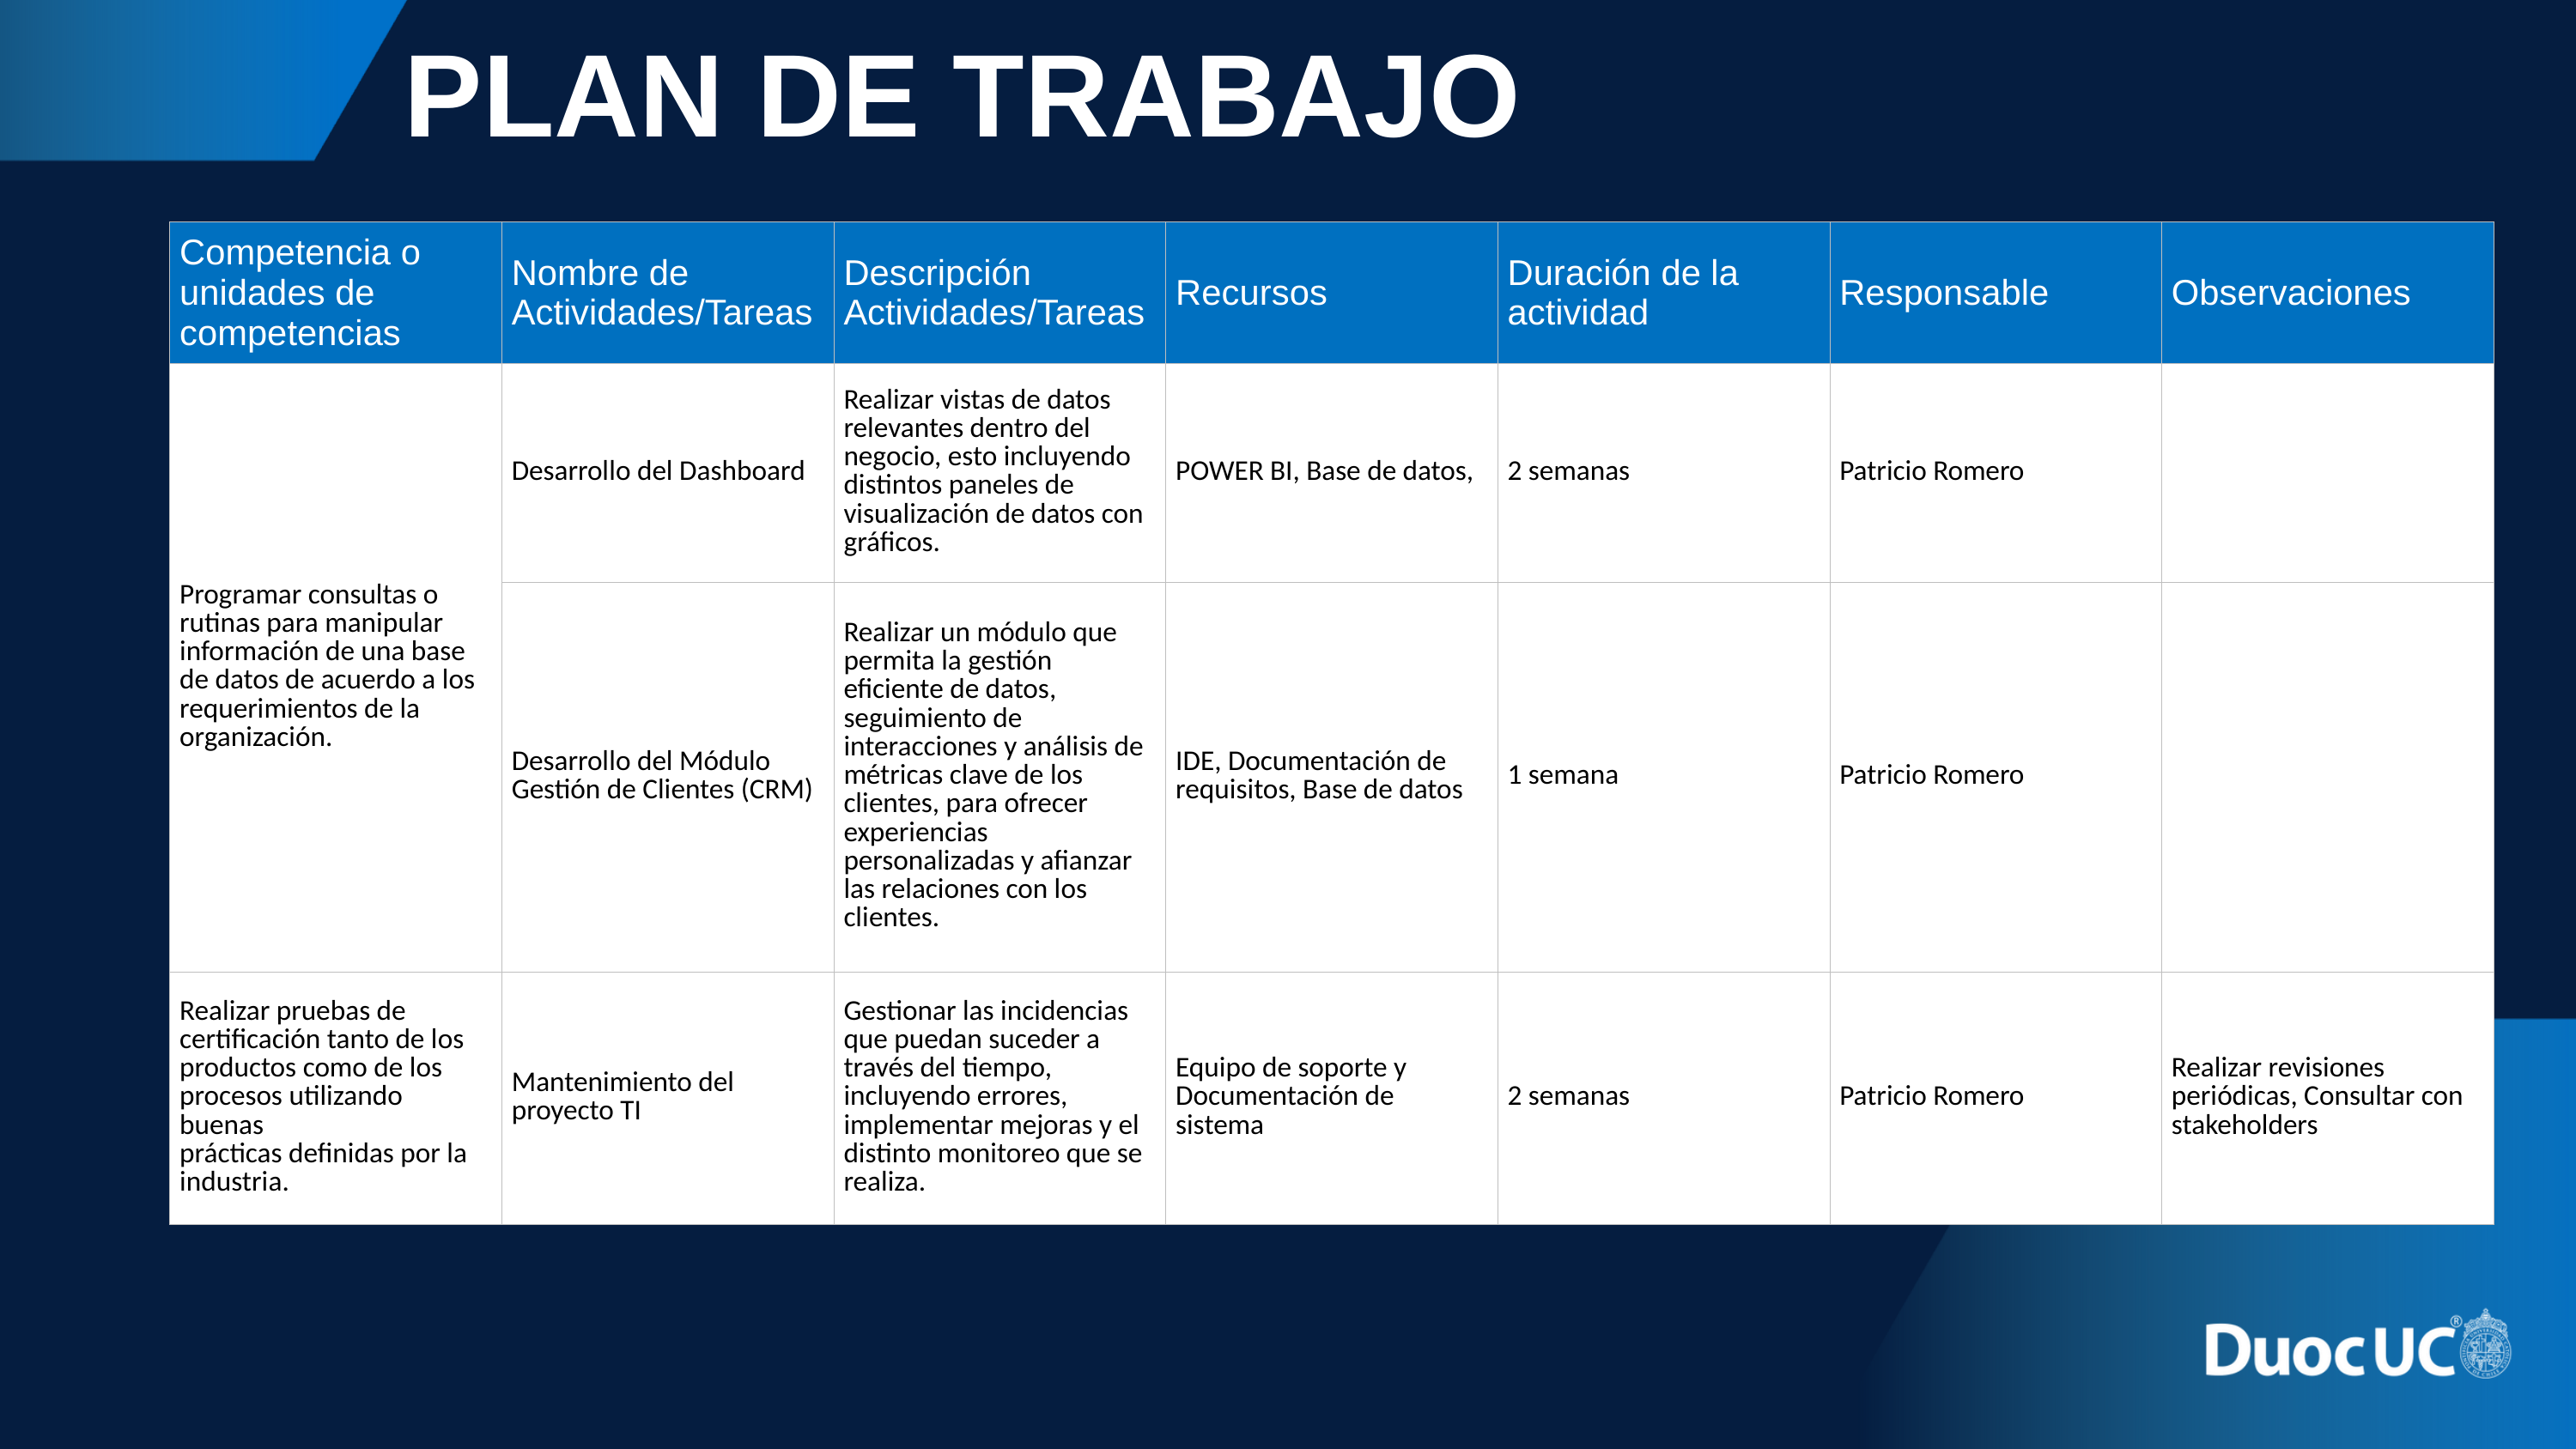

PLAN DE TRABAJO
| Competencia o unidades de competencias | Nombre de  Actividades/Tareas | Descripción Actividades/Tareas | Recursos | Duración de la actividad | Responsable | Observaciones |
| --- | --- | --- | --- | --- | --- | --- |
| Programar consultas o rutinas para manipular información de una base de datos de acuerdo a los requerimientos de la organización. | Desarrollo del Dashboard | Realizar vistas de datos relevantes dentro del negocio, esto incluyendo distintos paneles de visualización de datos con gráficos. | POWER BI, Base de datos, | 2 semanas | Patricio Romero |  |
|  | Desarrollo del Módulo Gestión de Clientes (CRM) | Realizar un módulo que permita la gestión eficiente de datos, seguimiento de interacciones y análisis de métricas clave de los clientes, para ofrecer experiencias personalizadas y afianzar las relaciones con los clientes. | IDE, Documentación de requisitos, Base de datos | 1 semana | Patricio Romero |  |
| Realizar pruebas de certificación tanto de los productos como de los procesos utilizando buenas prácticas definidas por la industria. | Mantenimiento del proyecto TI | Gestionar las incidencias que puedan suceder a través del tiempo, incluyendo errores, implementar mejoras y el distinto monitoreo que se realiza. | Equipo de soporte y Documentación de sistema | 2 semanas | Patricio Romero | Realizar revisiones periódicas, Consultar con stakeholders |